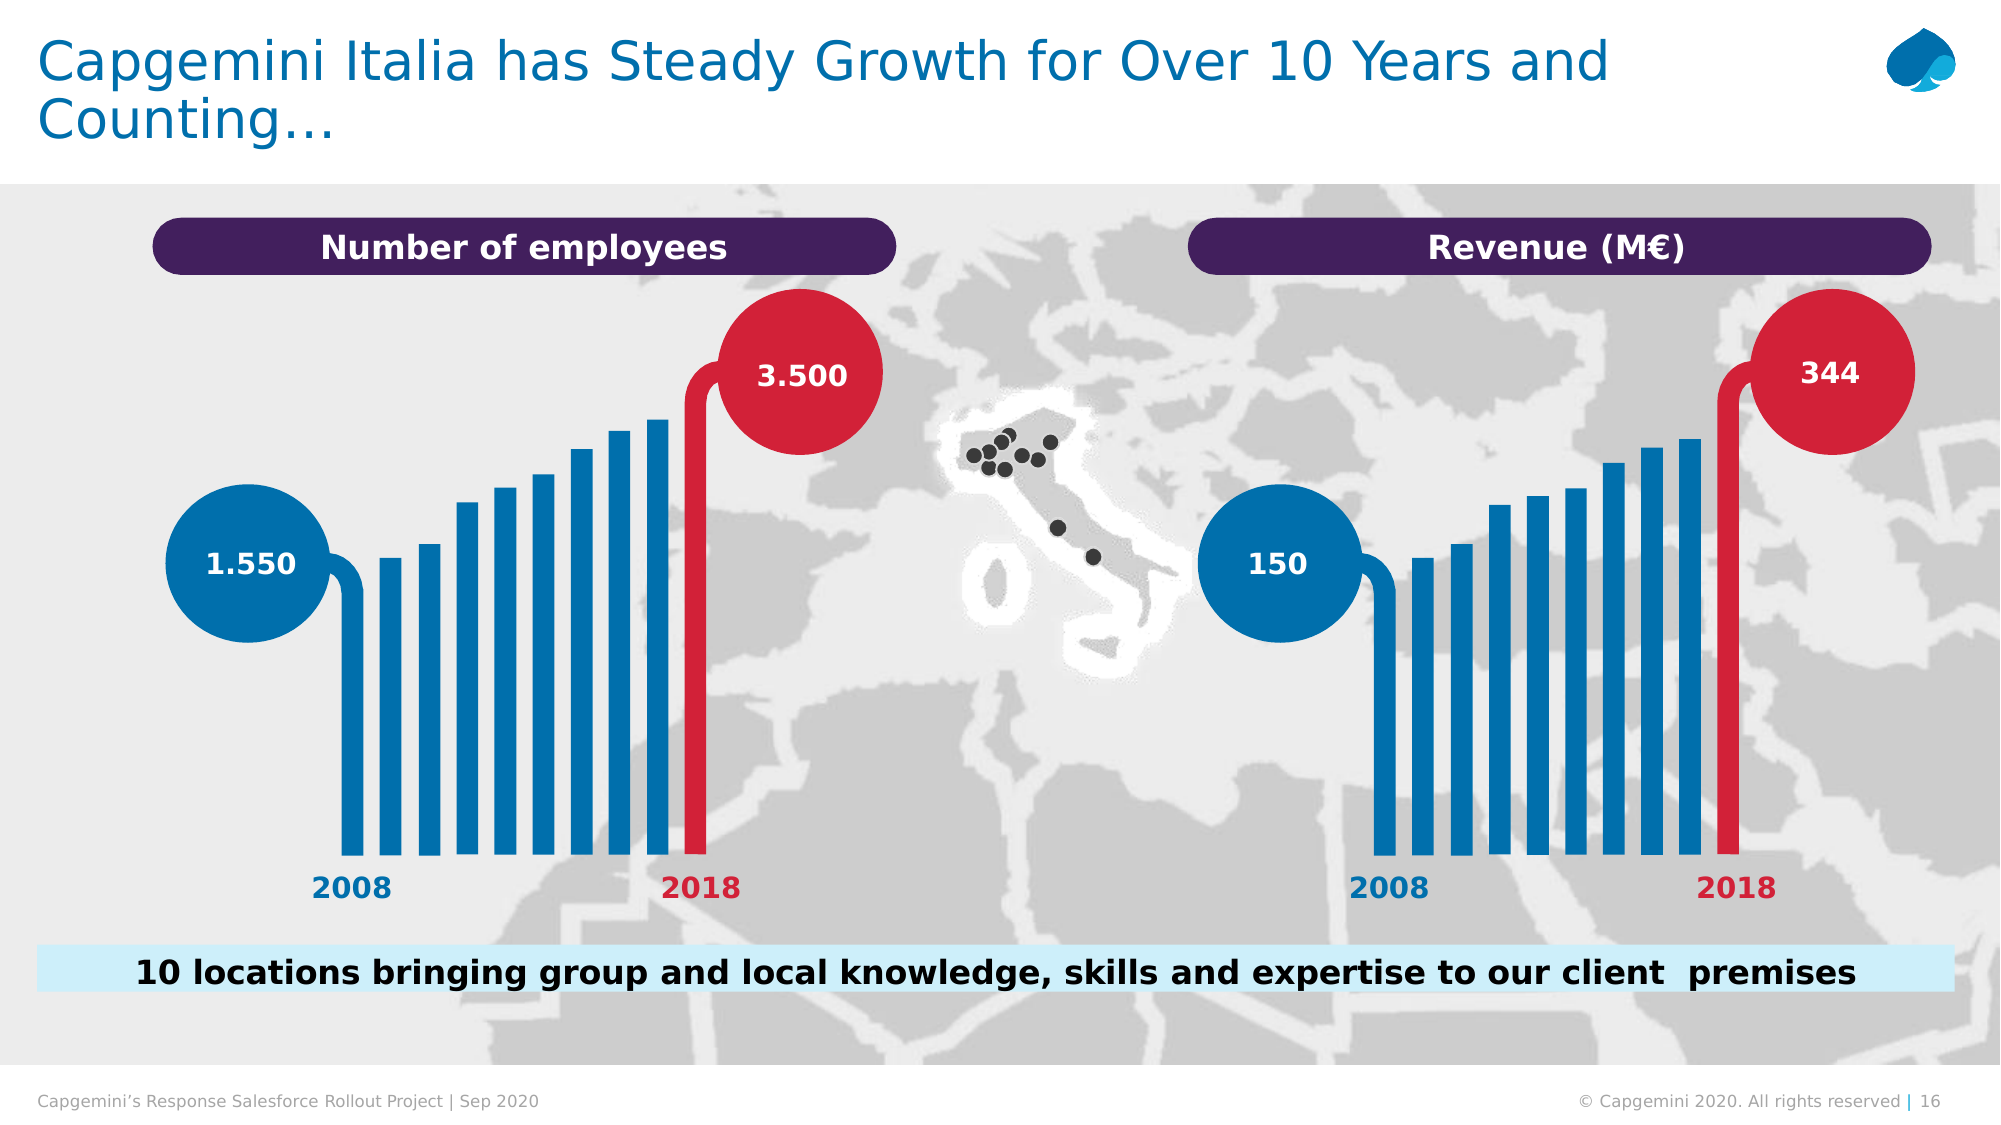

# Capgemini Italia has Steady Growth for Over 10 Years and  Counting…

Number of employees
Revenue (M€)

344
3.500

1.550
150

2008	2018	2008	2018
10 locations bringing group and local knowledge, skills and expertise to our client premises
Capgemini’s Response Salesforce Rollout Project | Sep 2020
© Capgemini 2020. All rights reserved | 16